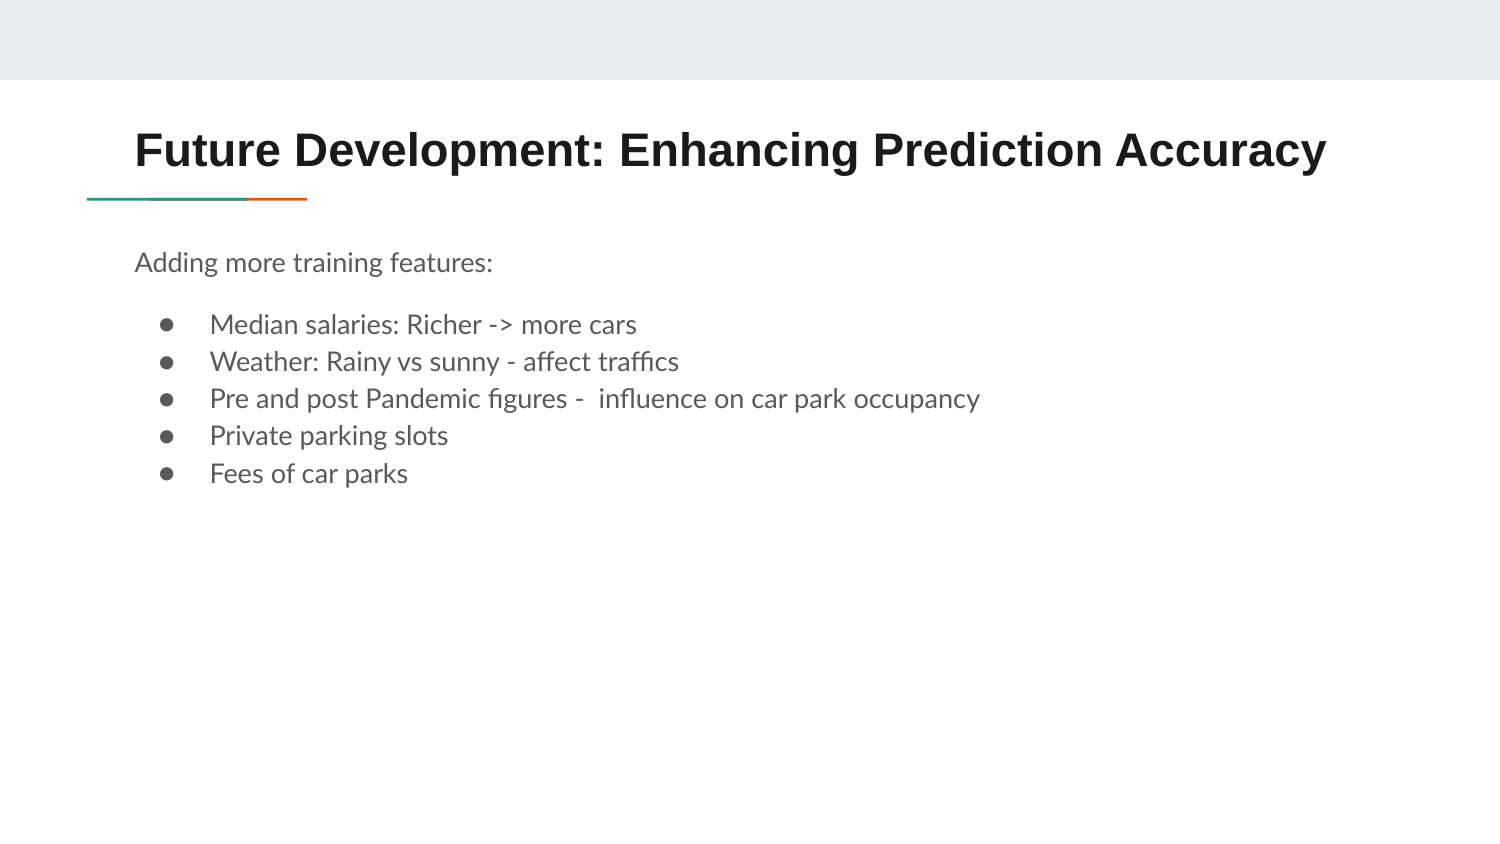

# Future Development: Enhancing Prediction Accuracy
Adding more training features:
Median salaries: Richer -> more cars
Weather: Rainy vs sunny - affect traffics
Pre and post Pandemic figures -  influence on car park occupancy
Private parking slots
Fees of car parks